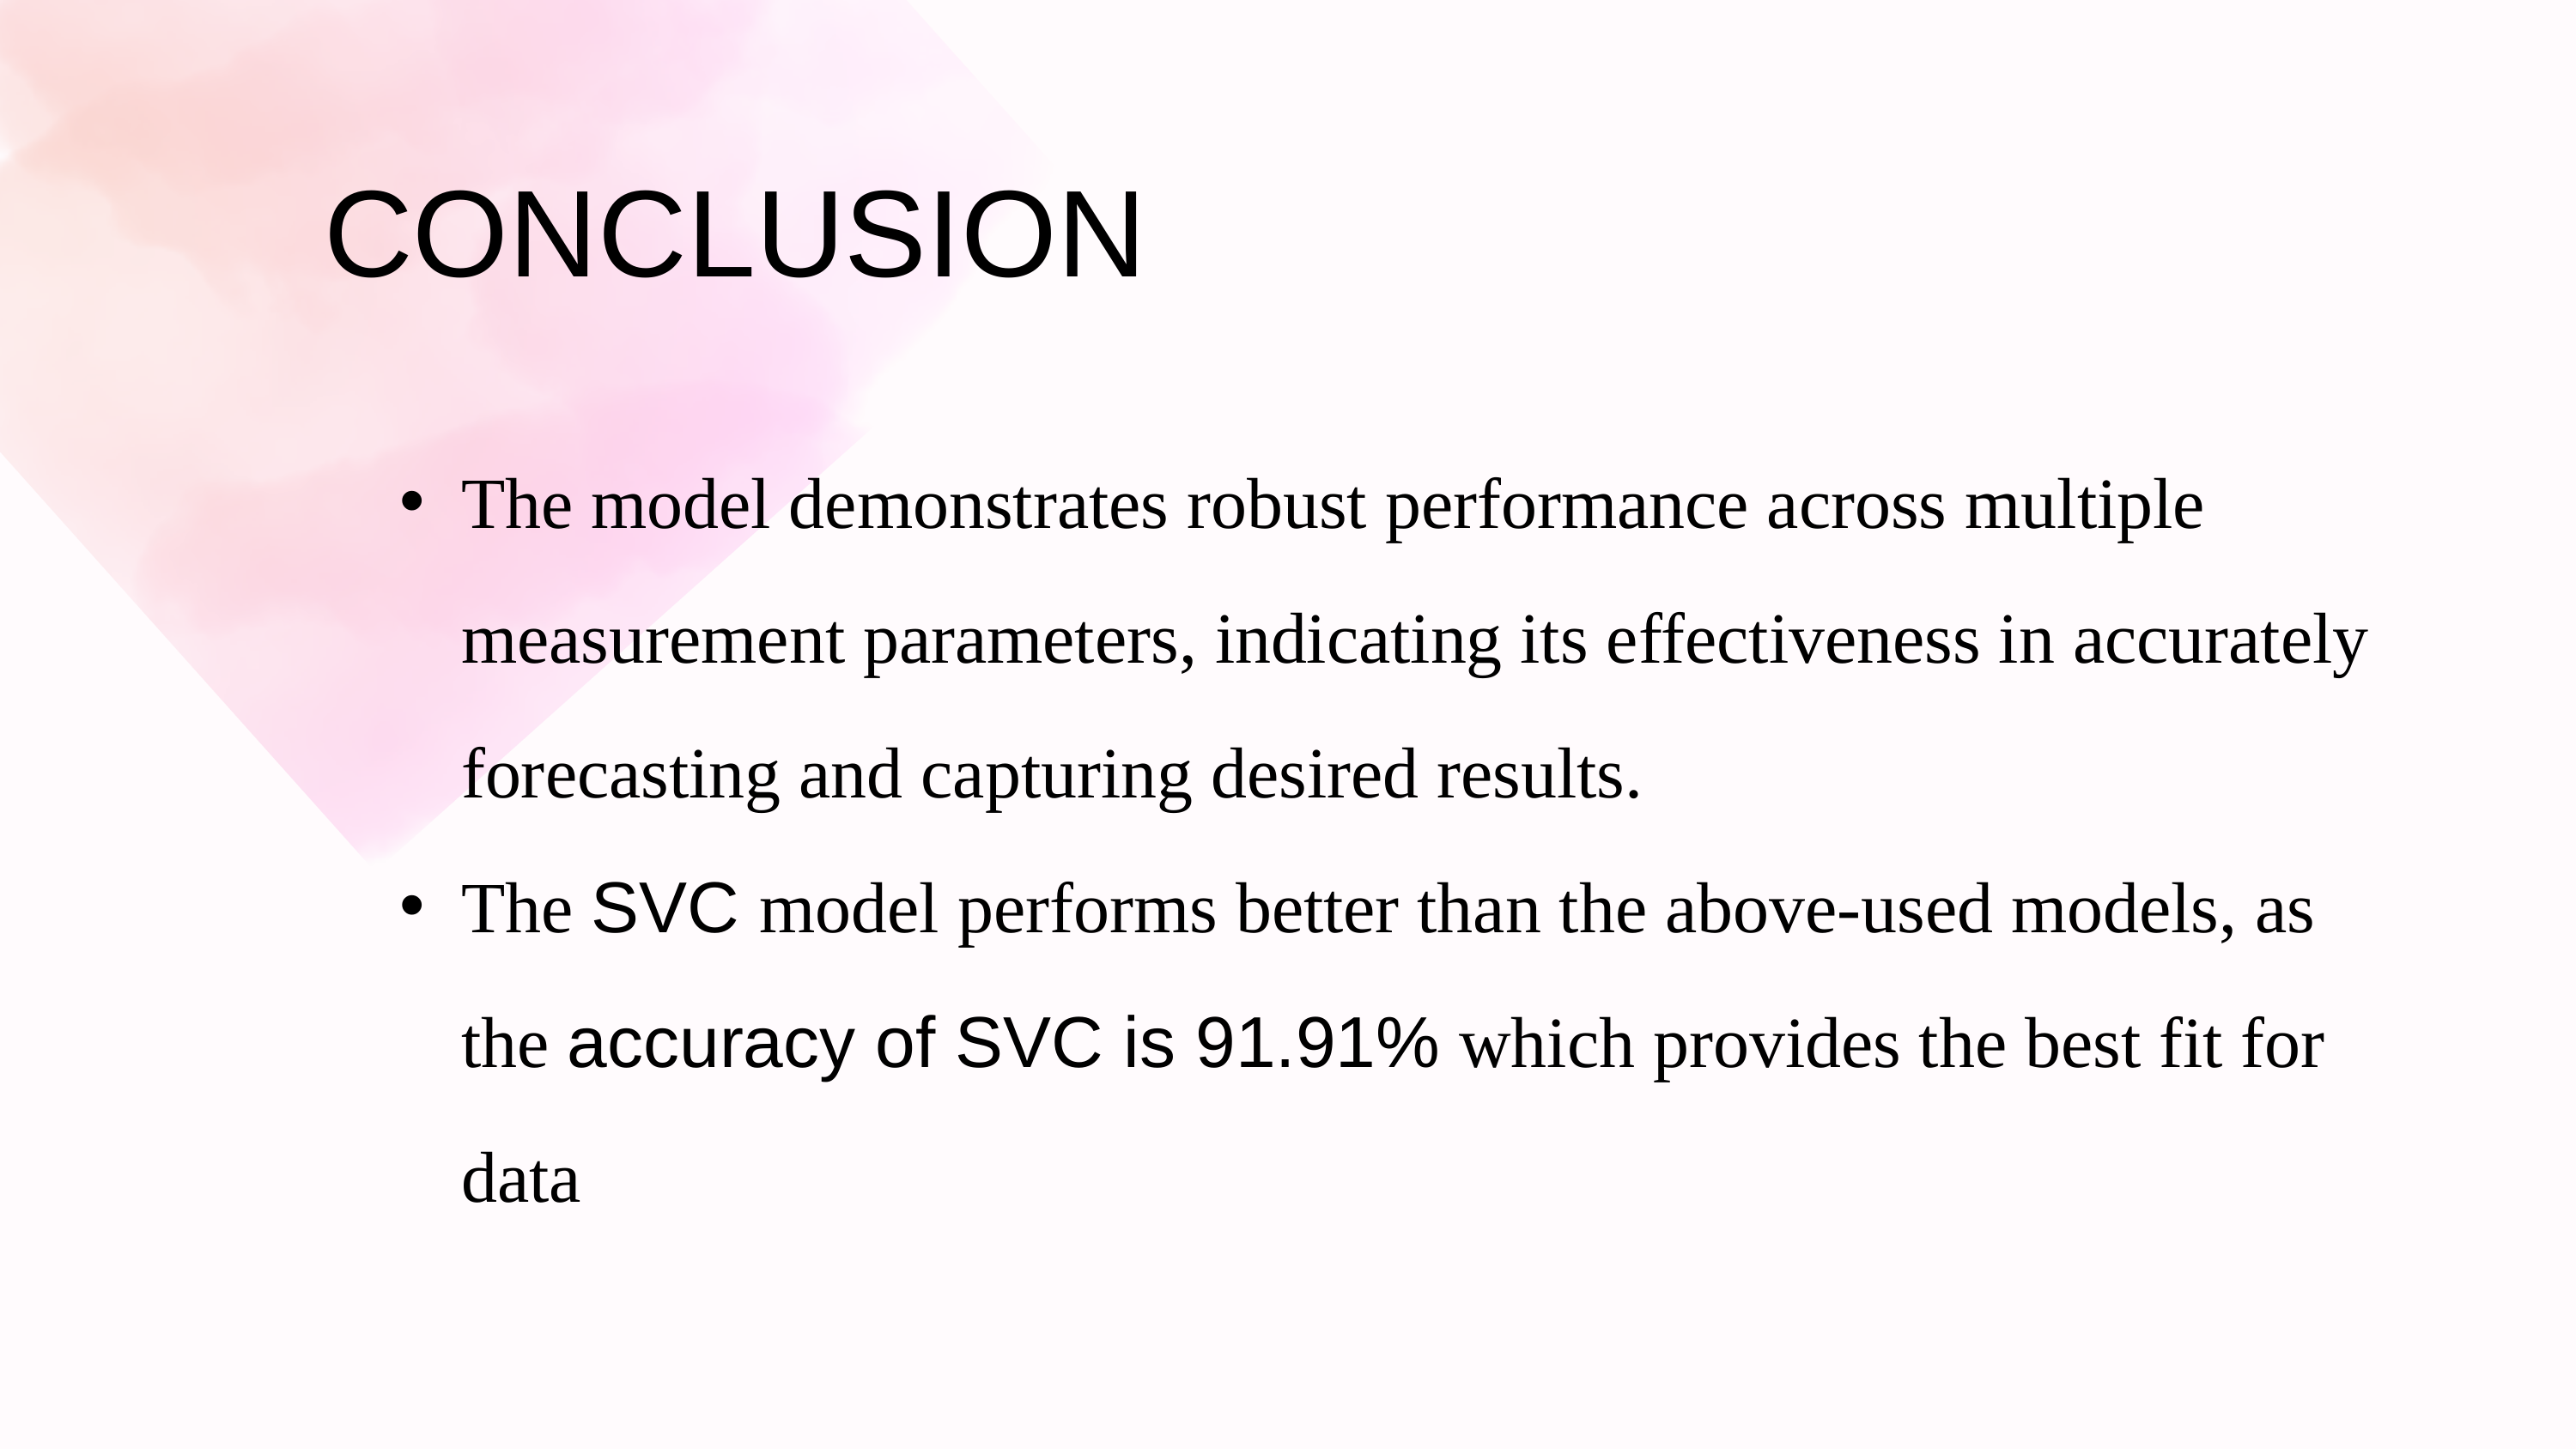

CONCLUSION
The model demonstrates robust performance across multiple measurement parameters, indicating its effectiveness in accurately forecasting and capturing desired results.
The SVC model performs better than the above-used models, as the accuracy of SVC is 91.91% which provides the best fit for data